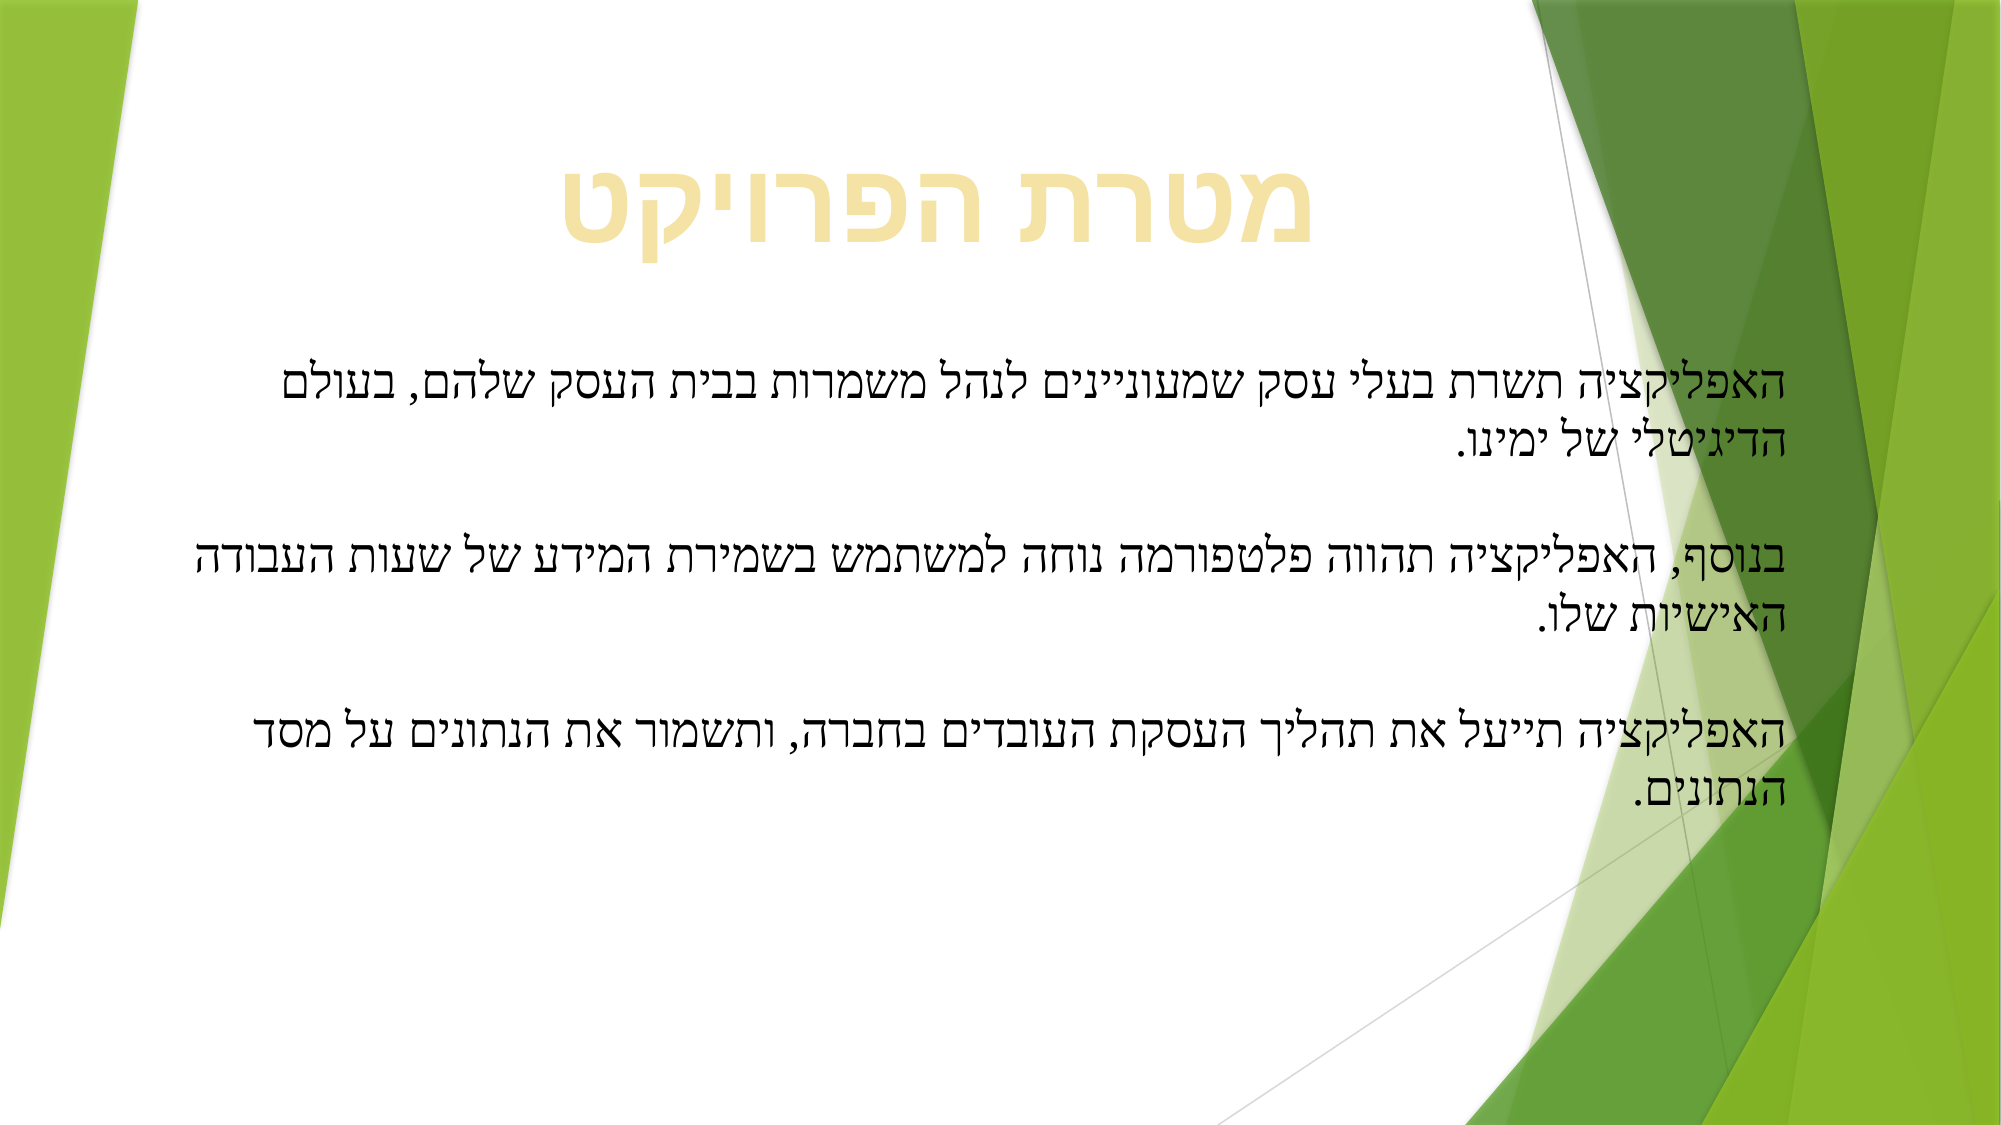

מטרת הפרויקט
# האפליקציה תשרת בעלי עסק שמעוניינים לנהל משמרות בבית העסק שלהם, בעולם הדיגיטלי של ימינו. בנוסף, האפליקציה תהווה פלטפורמה נוחה למשתמש בשמירת המידע של שעות העבודה האישיות שלו. האפליקציה תייעל את תהליך העסקת העובדים בחברה, ותשמור את הנתונים על מסד הנתונים.